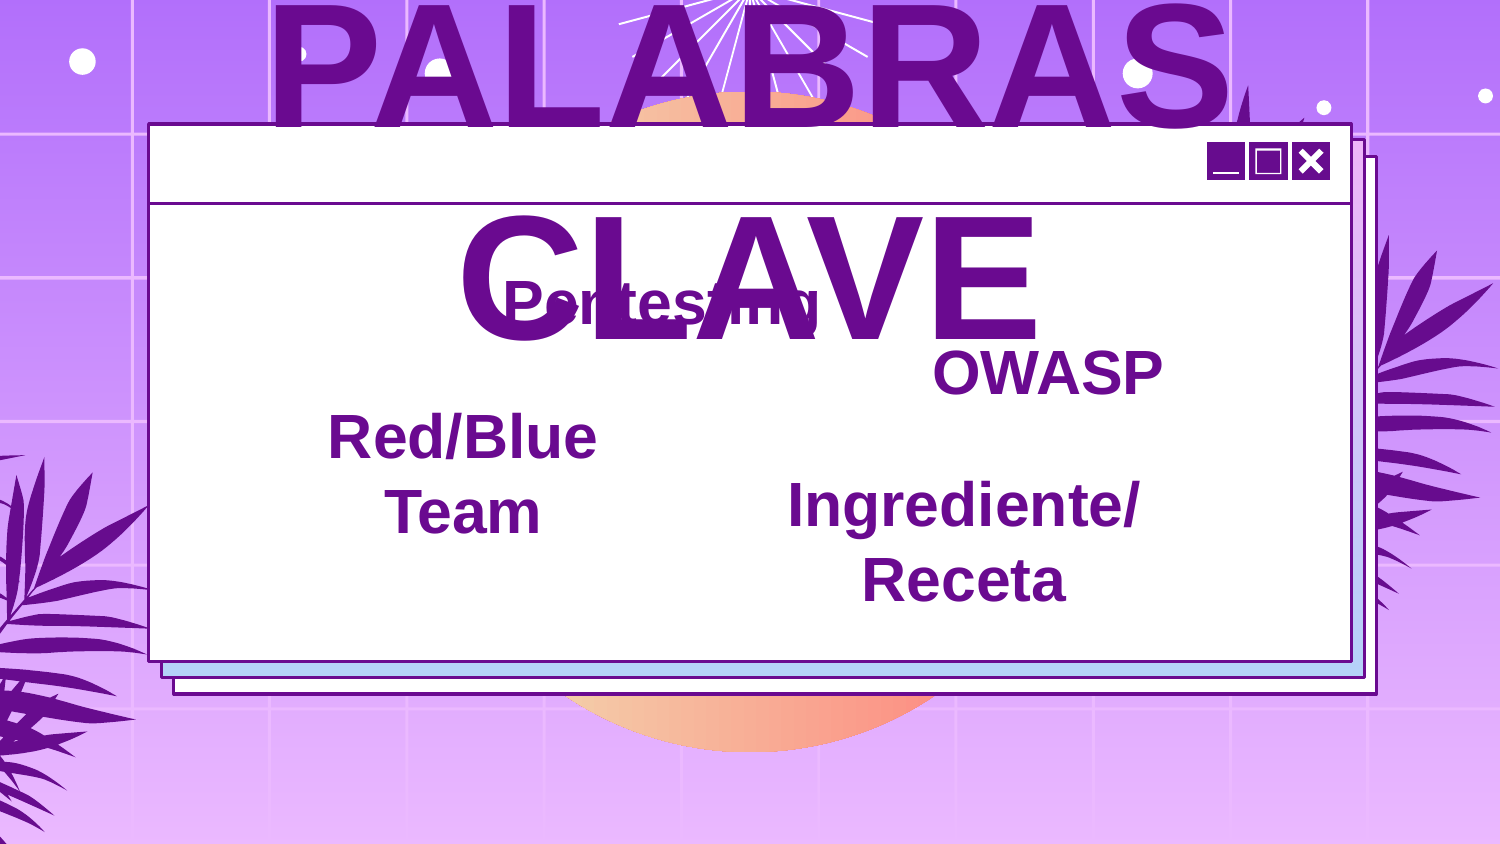

PALABRAS CLAVE
# Pentesting
OWASP
Red/Blue
Team
Ingrediente/
Receta